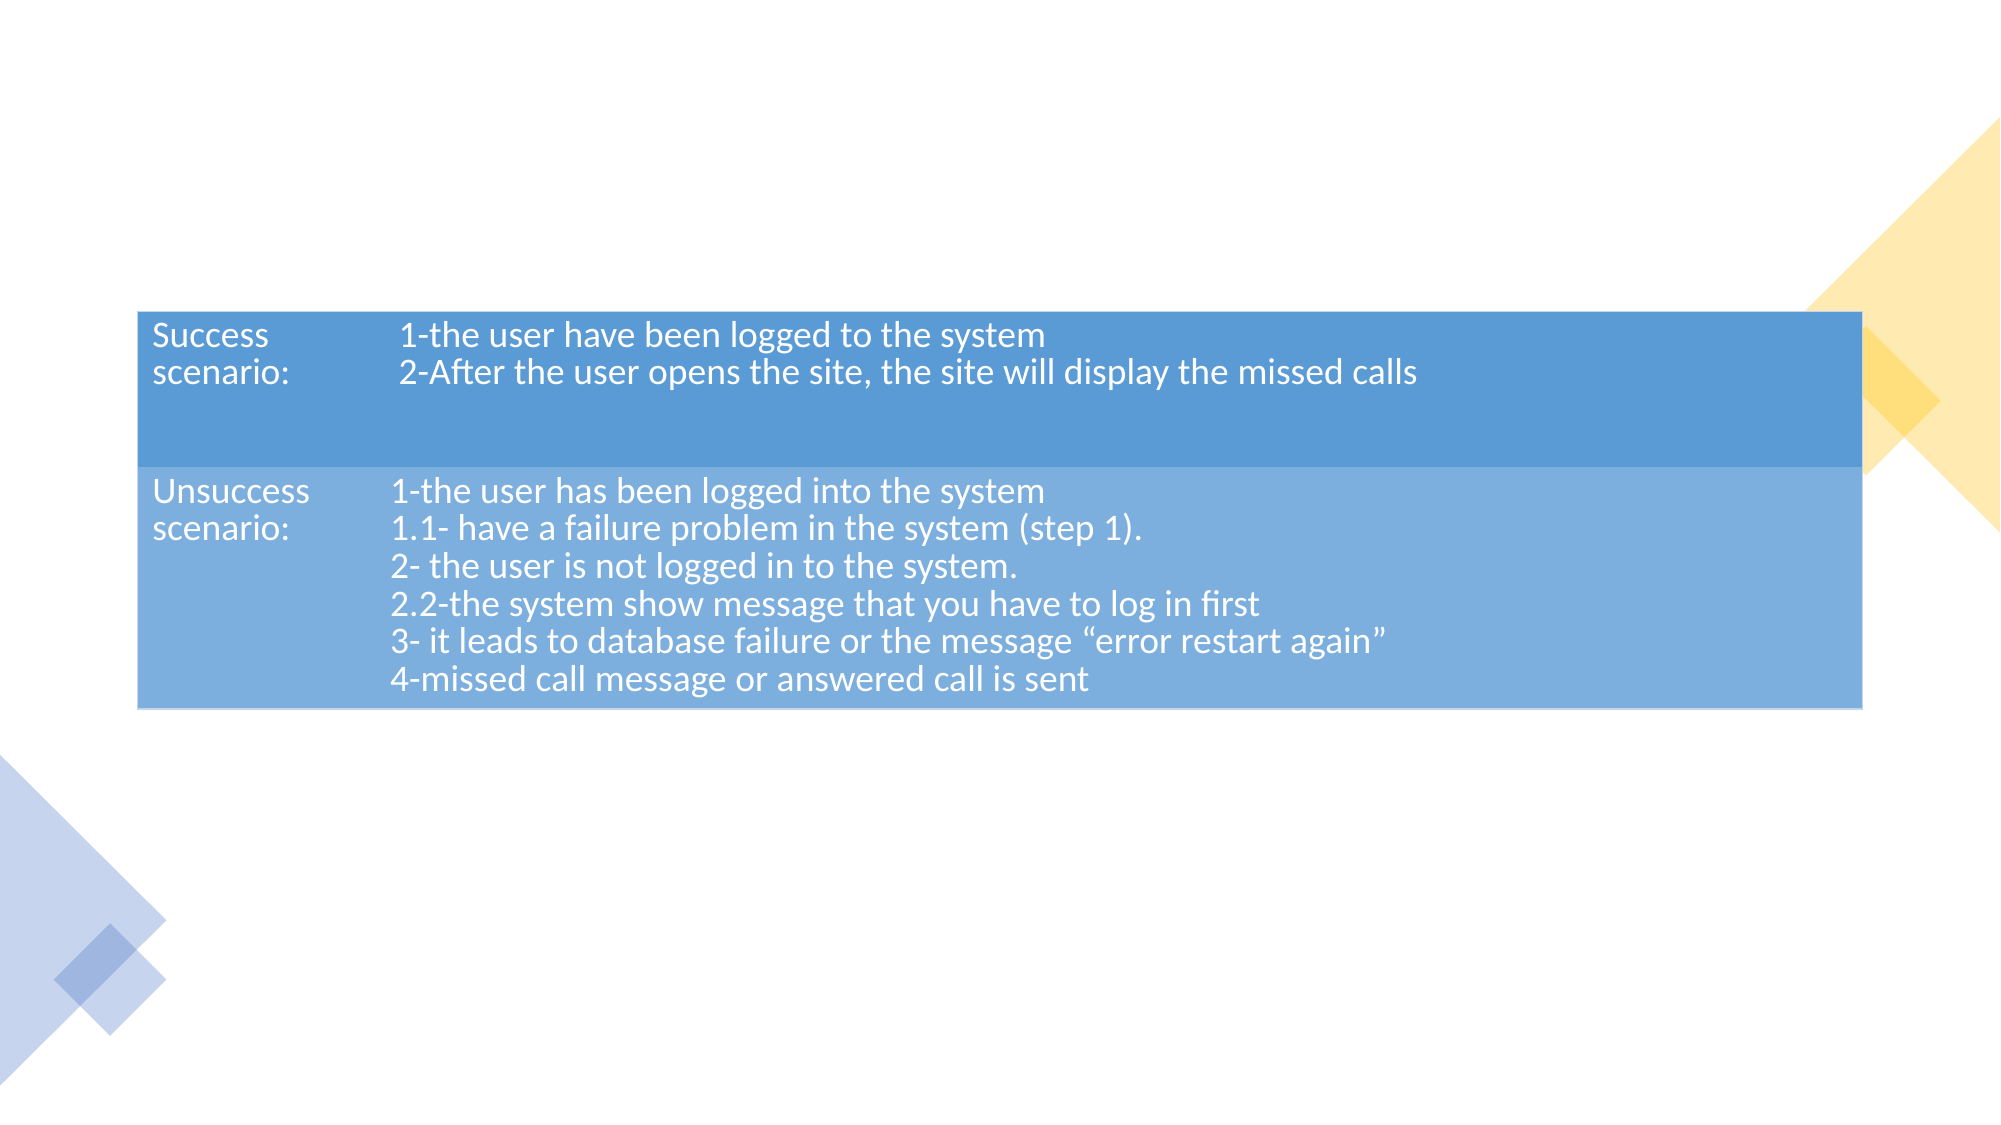

Unsuccess scenario:
1- The user is logged into the system
1.1- You have a system failure issue (Step 1).
2- The user is not logged into the system.
2.2-The system shows a message that you must log in first
3- It causes the database to fail or the message “Error restarting again” appears.
-4No missed call message or answered call is sent

#

| Success scenario: | 1-the user have been logged to the system   2-After the user opens the site, the site will display the missed calls |
| --- | --- |
| Unsuccess scenario: | 1-the user has been logged into the system 1.1- have a failure problem in the system (step 1). 2- the user is not logged in to the system. 2.2-the system show message that you have to log in first 3- it leads to database failure or the message “error restart again” 4-missed call message or answered call is sent |